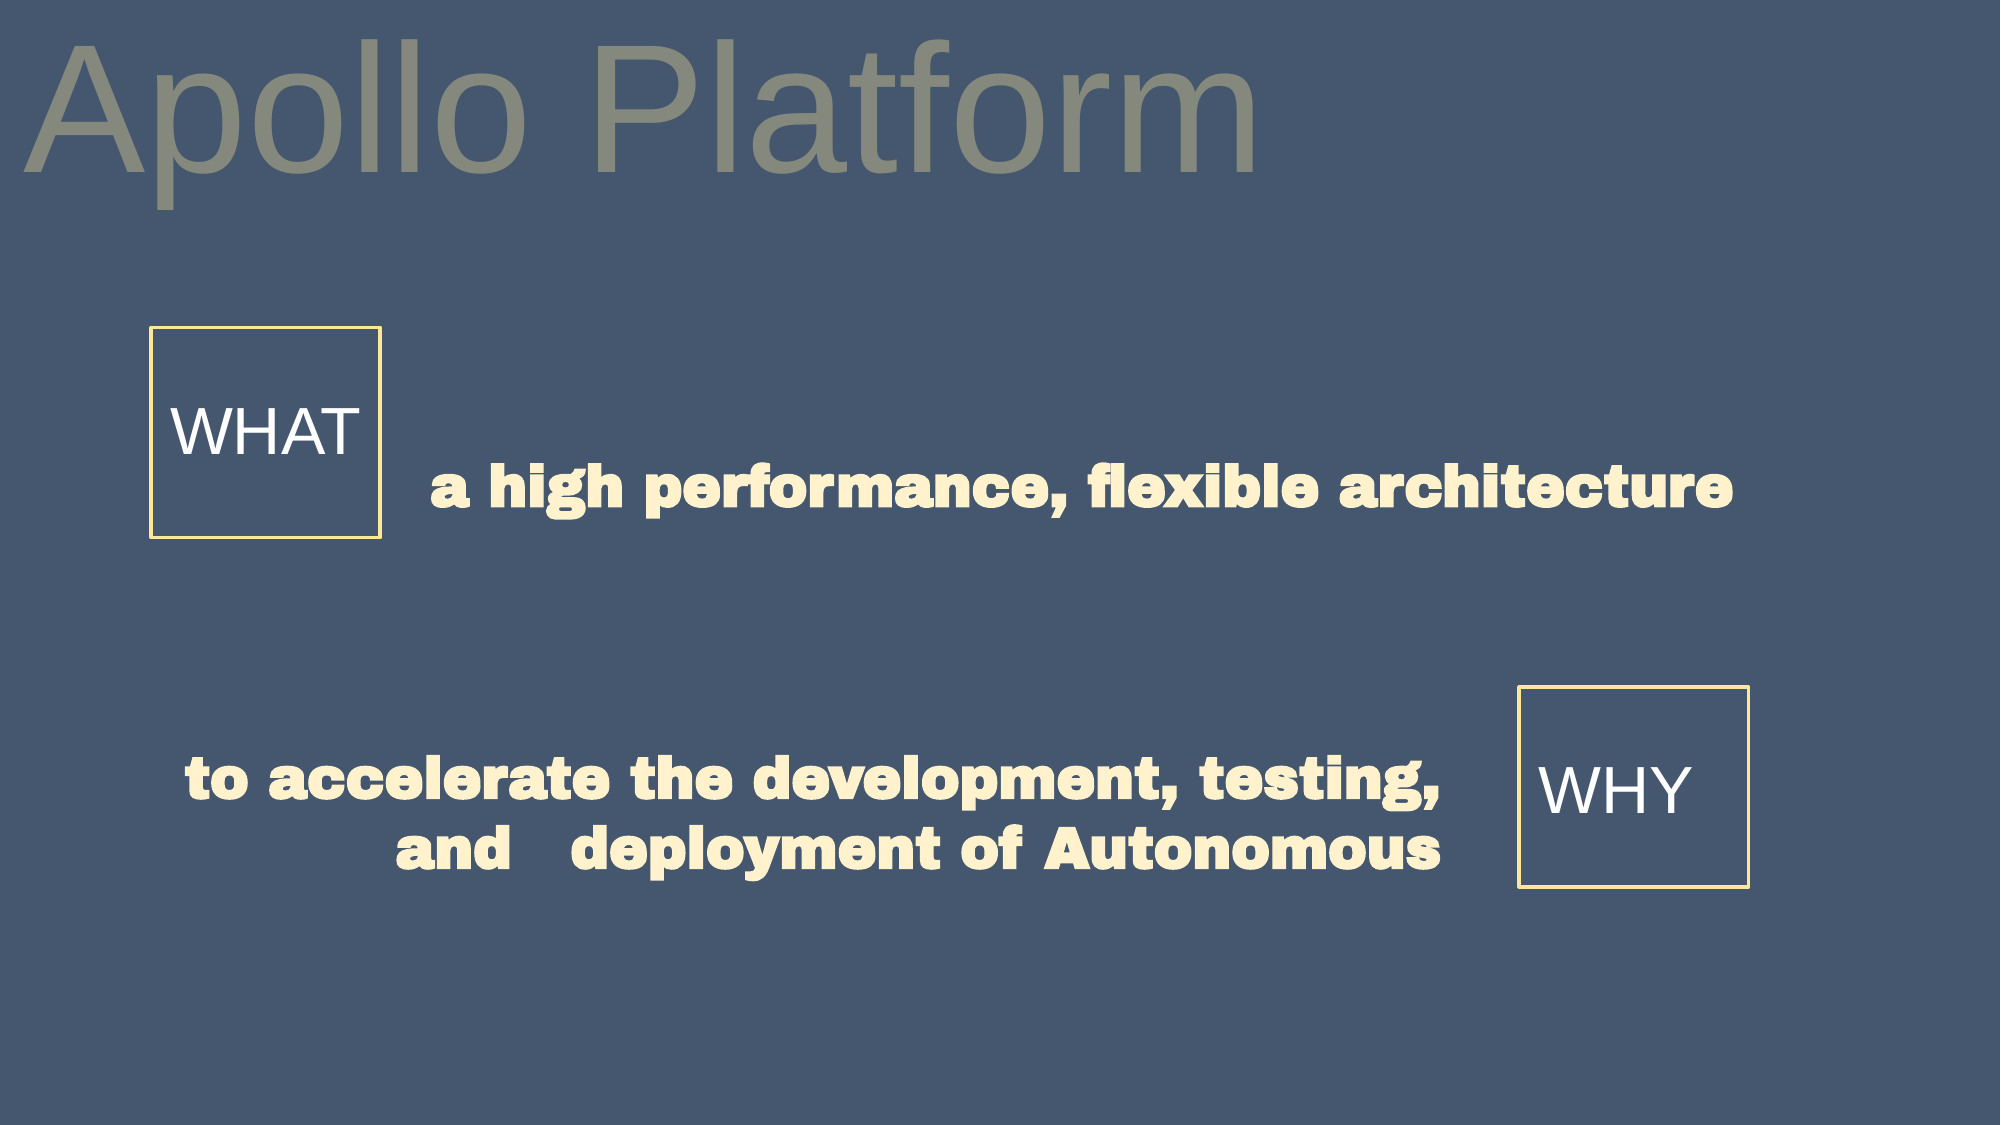

Apollo Platform

WHAT

a high performance, flexible architecture

WHY

to accelerate the development, testing, and   deployment of Autonomous